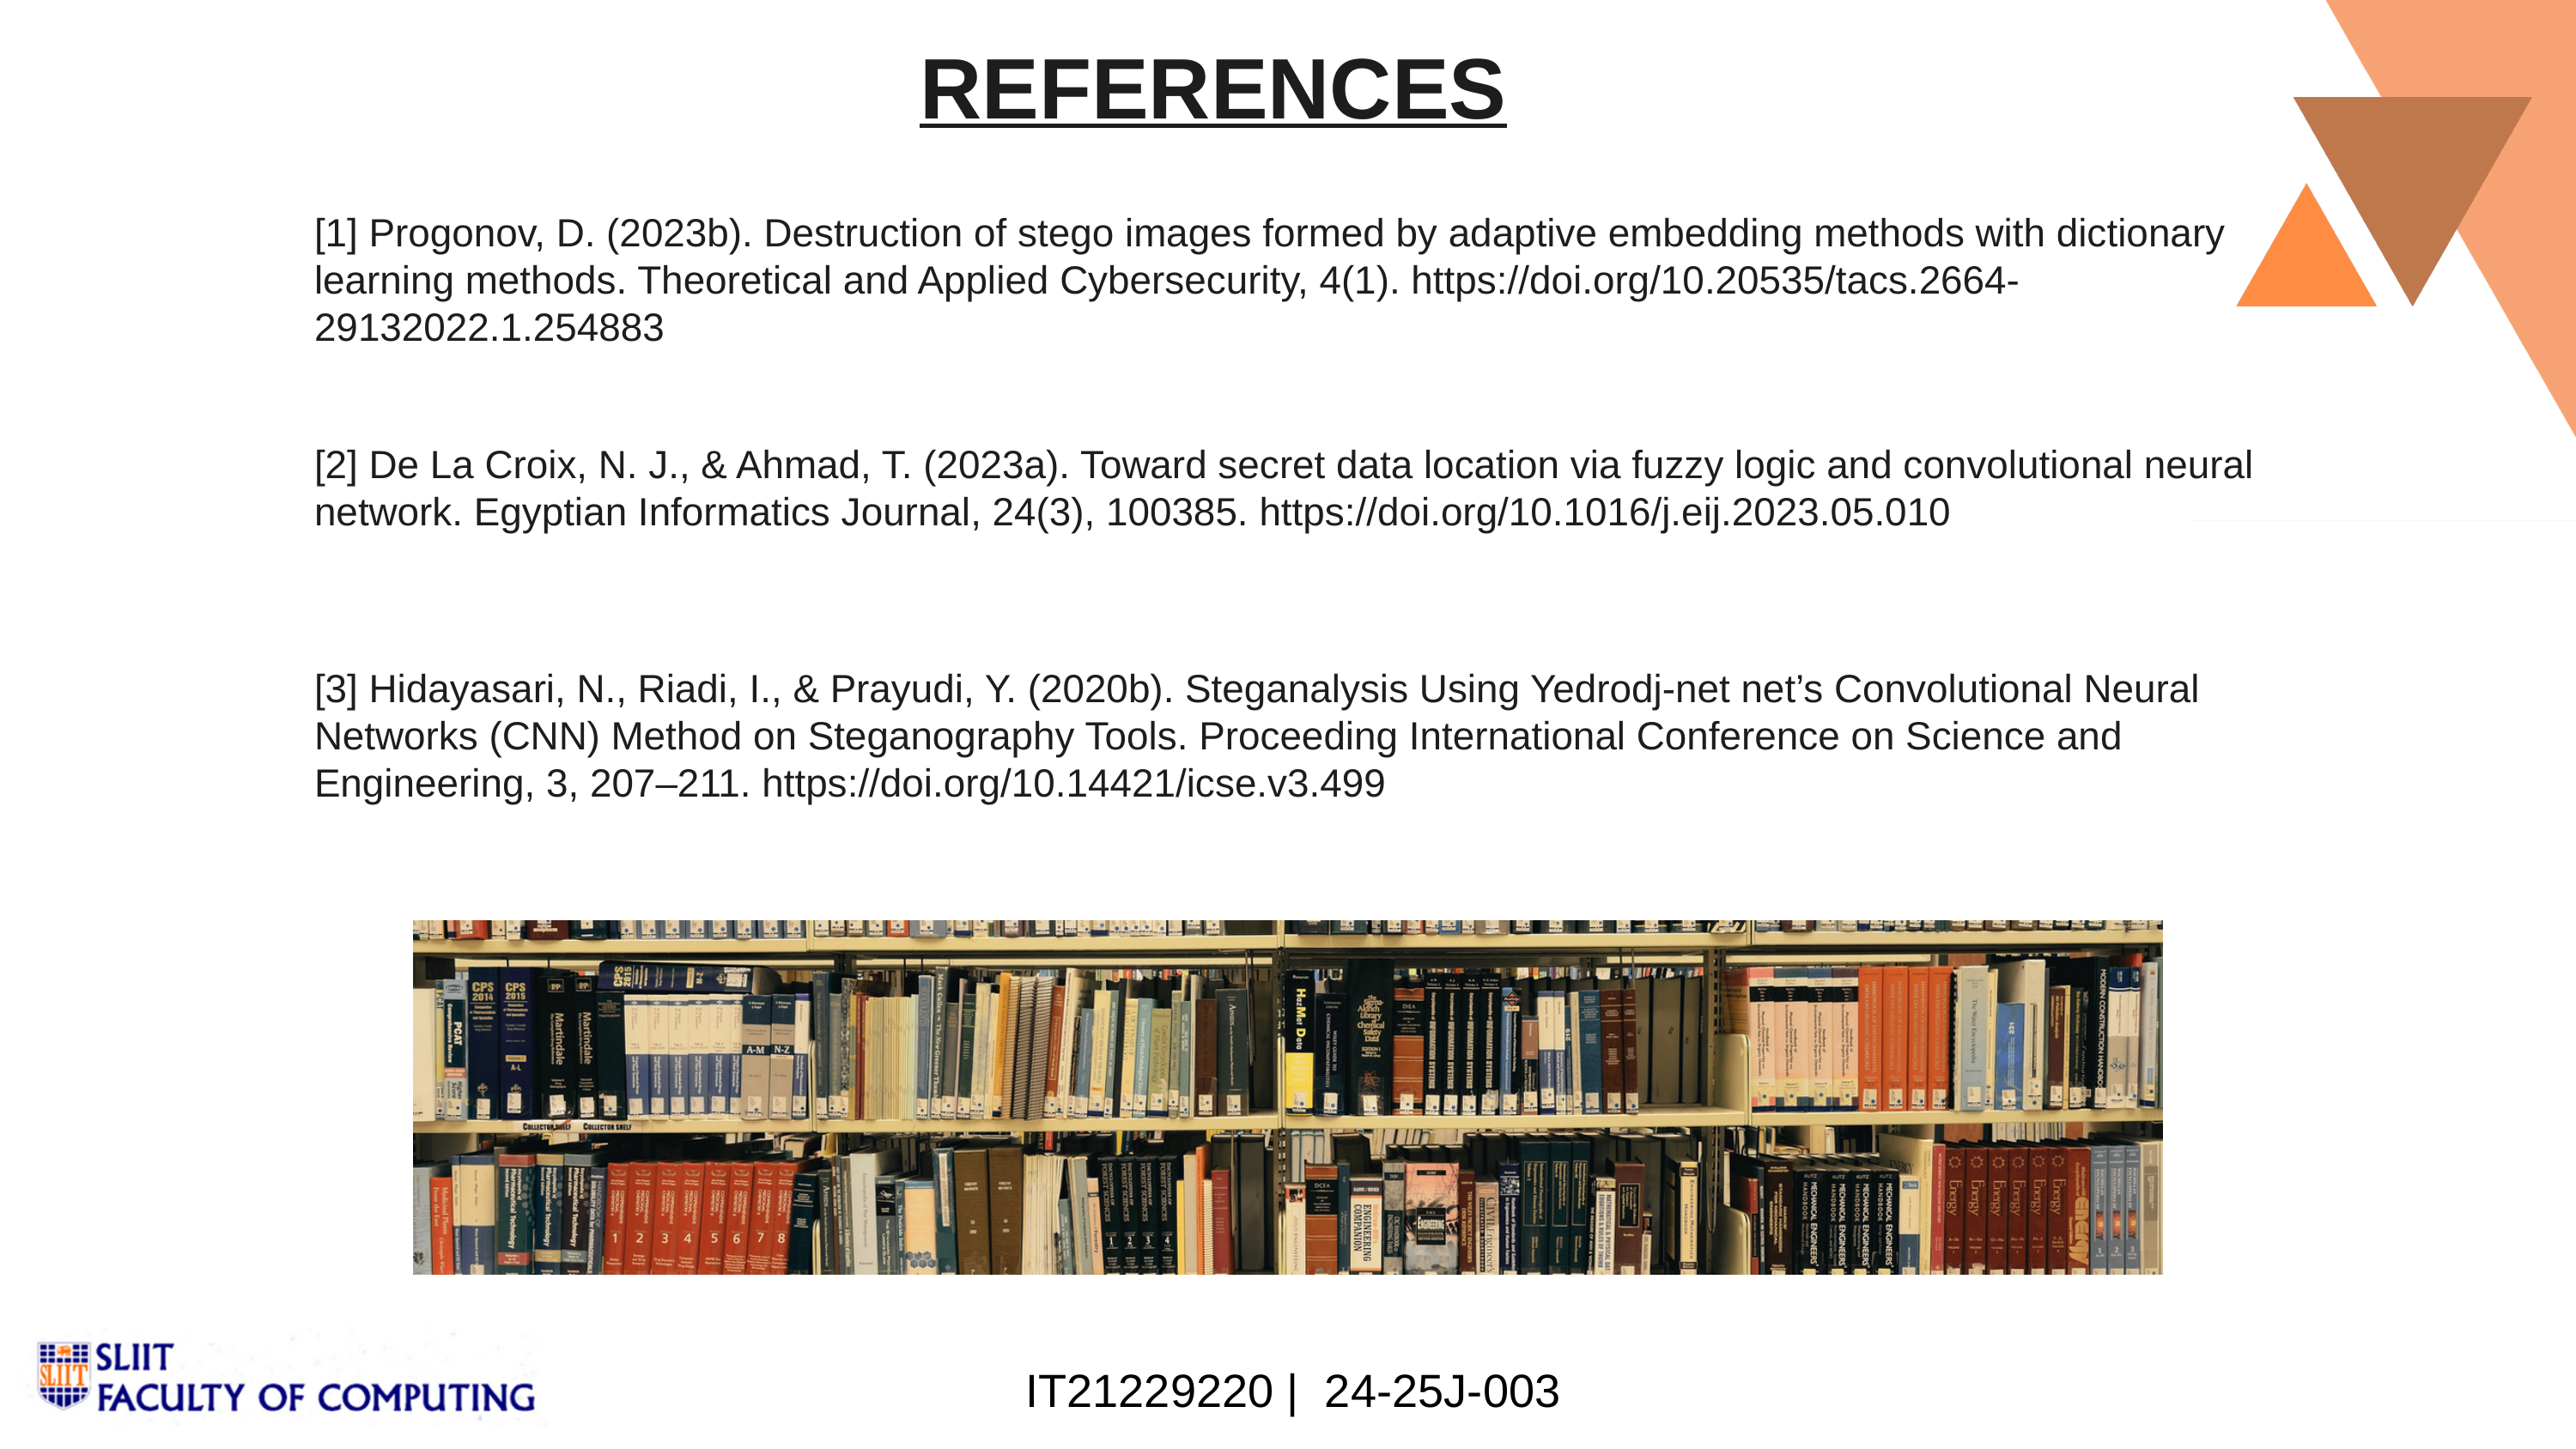

REFERENCES

[1] Progonov, D. (2023b). Destruction of stego images formed by adaptive embedding methods with dictionary learning methods. Theoretical and Applied Cybersecurity, 4(1). https://doi.org/10.20535/tacs.2664-29132022.1.254883
[2] De La Croix, N. J., & Ahmad, T. (2023a). Toward secret data location via fuzzy logic and convolutional neural network. Egyptian Informatics Journal, 24(3), 100385. https://doi.org/10.1016/j.eij.2023.05.010

[3] Hidayasari, N., Riadi, I., & Prayudi, Y. (2020b). Steganalysis Using Yedrodj-net net’s Convolutional Neural Networks (CNN) Method on Steganography Tools. Proceeding International Conference on Science and Engineering, 3, 207–211. https://doi.org/10.14421/icse.v3.499

IT21229220 |  24-25J-003